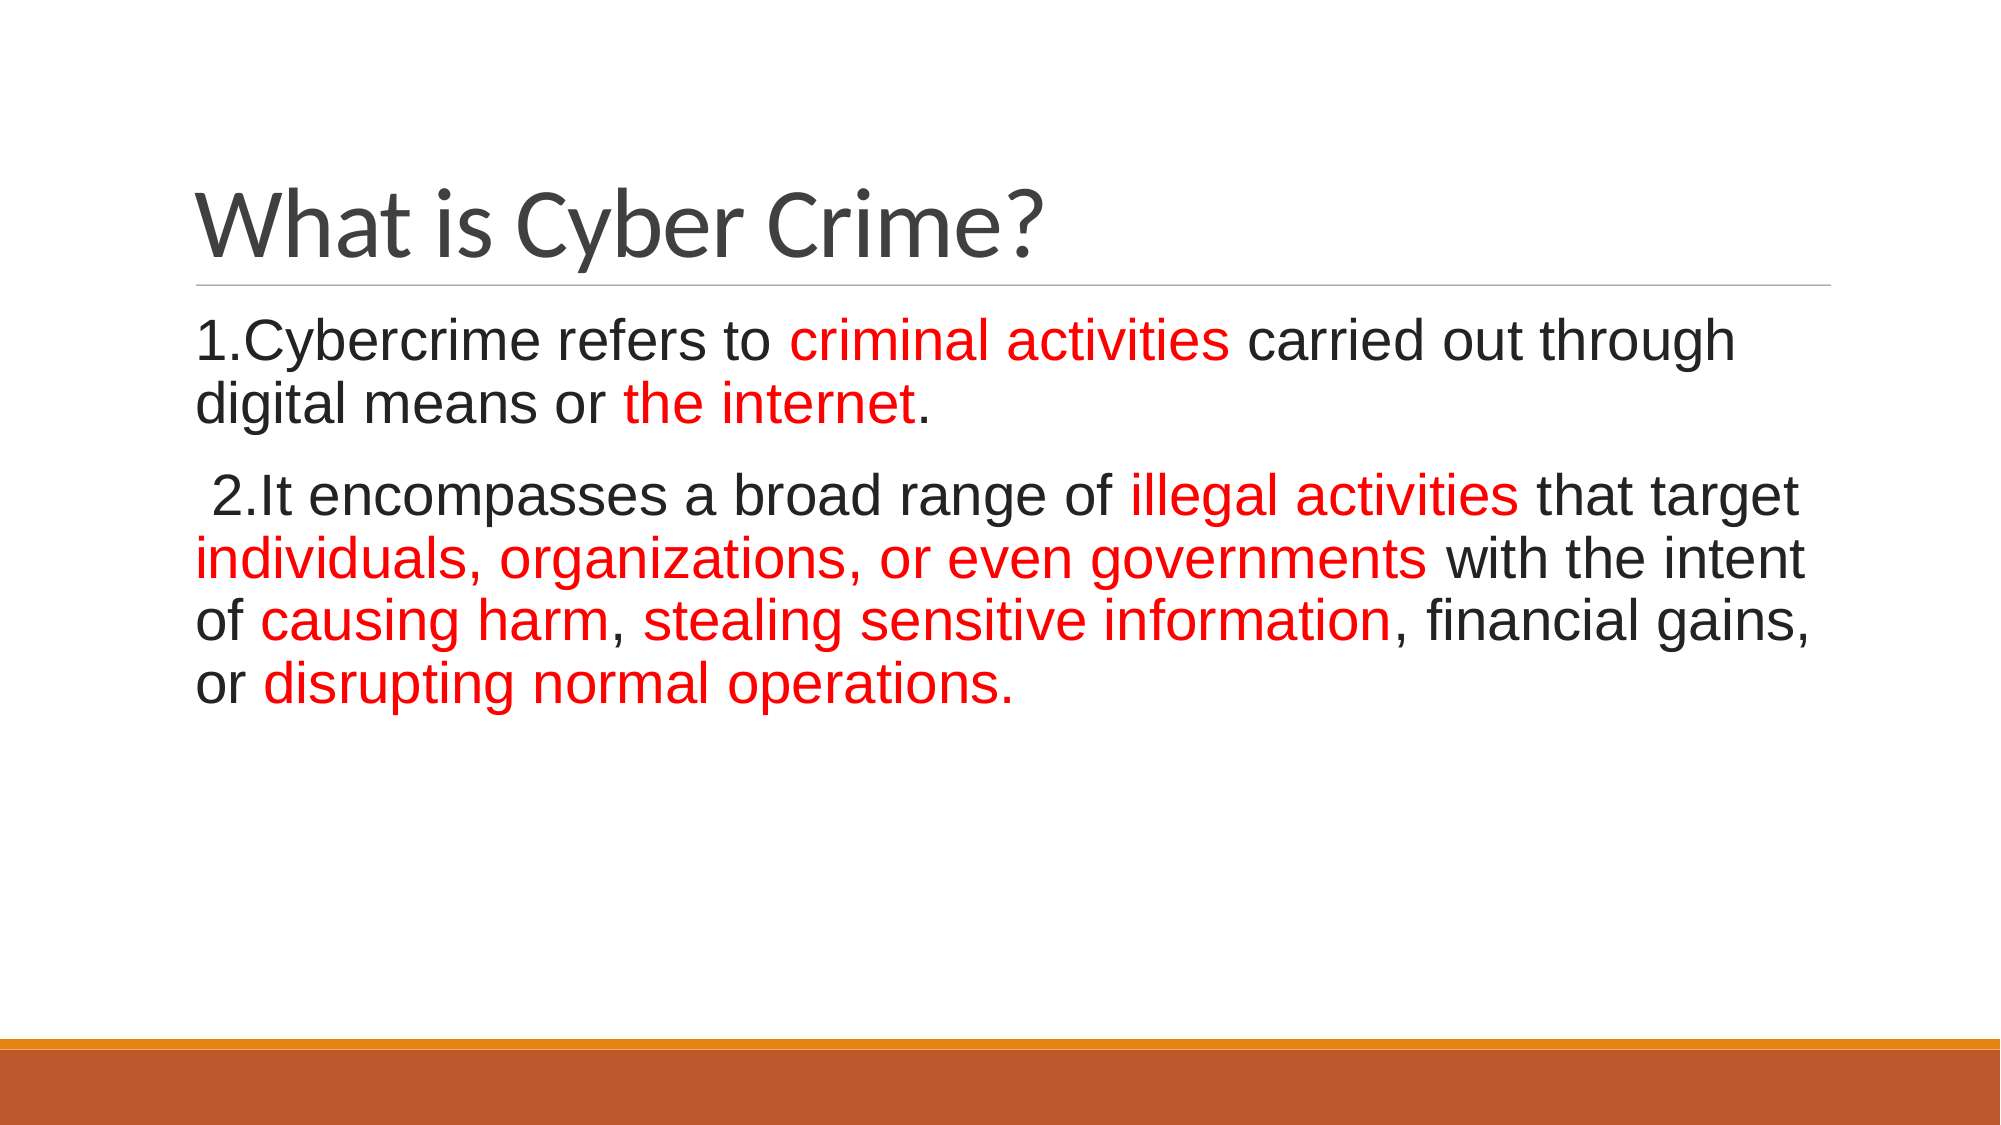

# What is Cyber Crime?
1.Cybercrime refers to criminal activities carried out through digital means or the internet.
 2.It encompasses a broad range of illegal activities that target individuals, organizations, or even governments with the intent of causing harm, stealing sensitive information, financial gains, or disrupting normal operations.